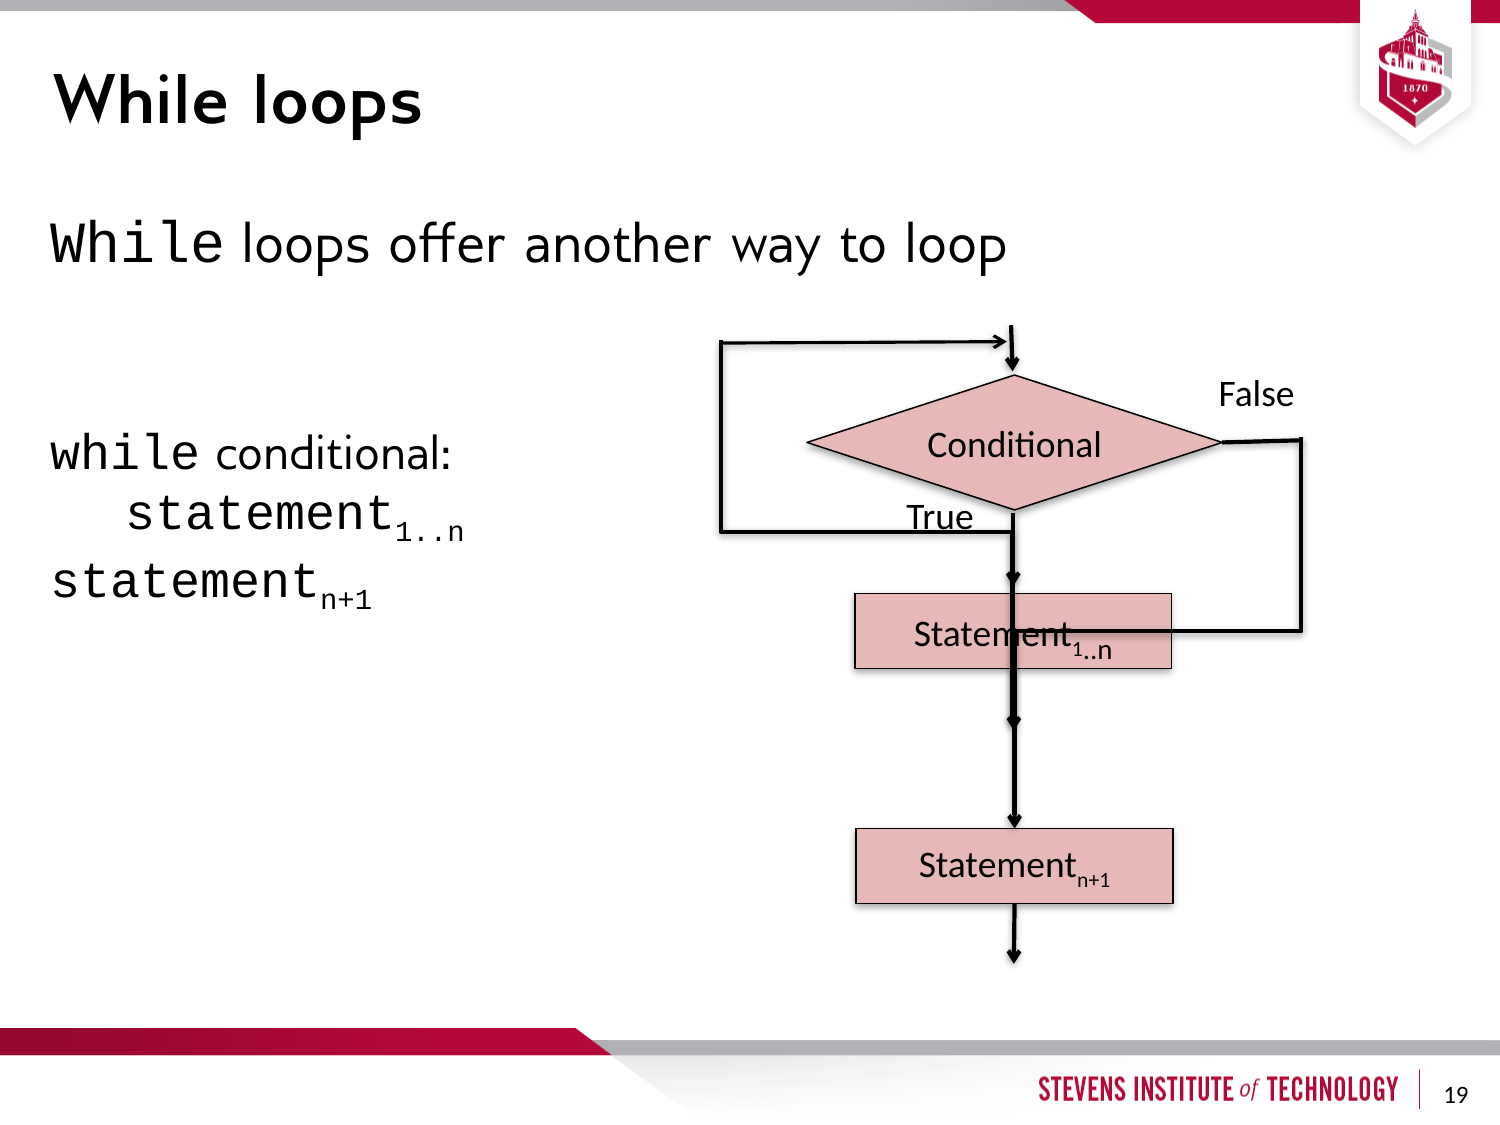

# While loops
While loops offer another way to loop

while conditional:
     statement1..n
statementn+1

False
Conditional
True
Statement1..n
Statementn+1
19